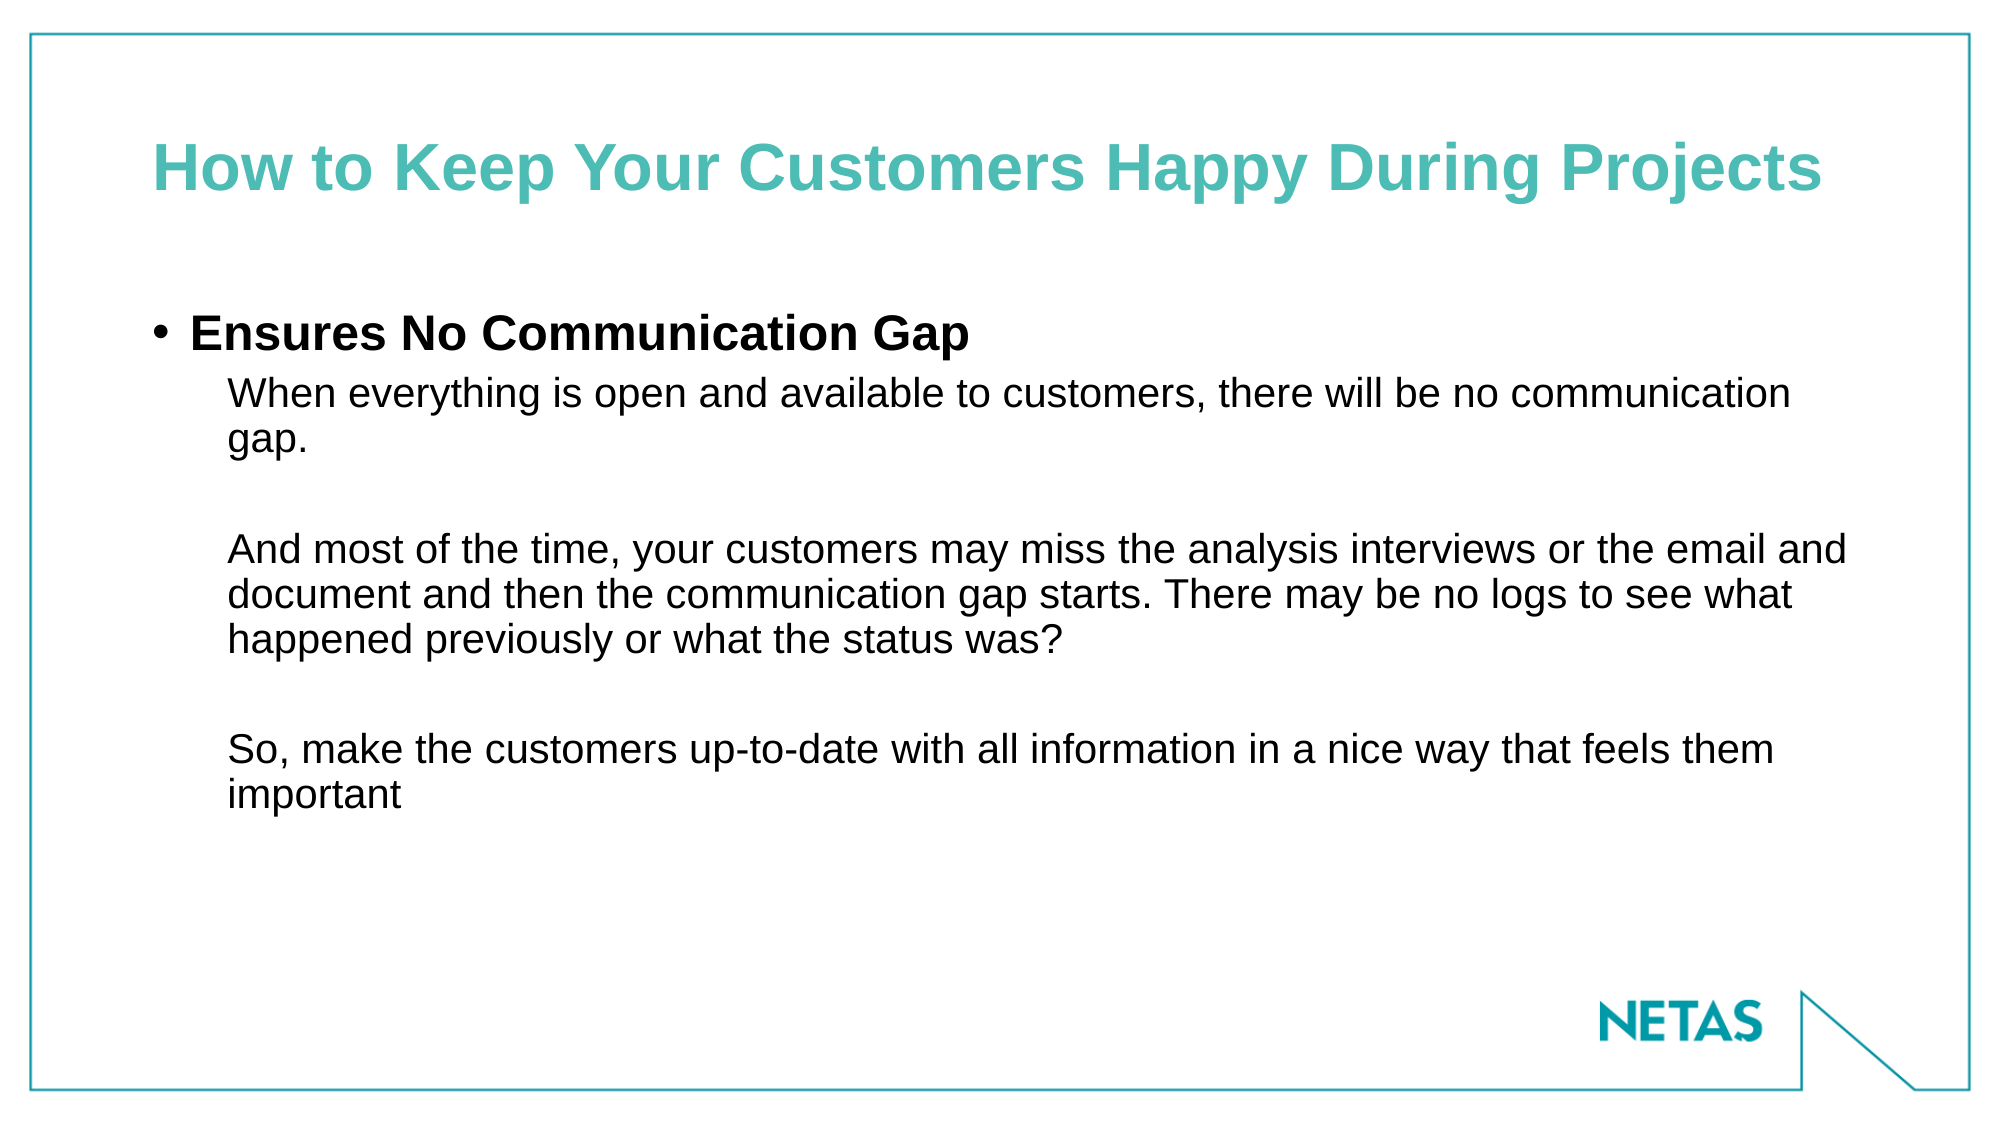

# How to Keep Your Customers Happy During Projects
Ensures No Communication Gap
When everything is open and available to customers, there will be no communication gap.

And most of the time, your customers may miss the analysis interviews or the email and document and then the communication gap starts. There may be no logs to see what happened previously or what the status was?

So, make the customers up-to-date with all information in a nice way that feels them important